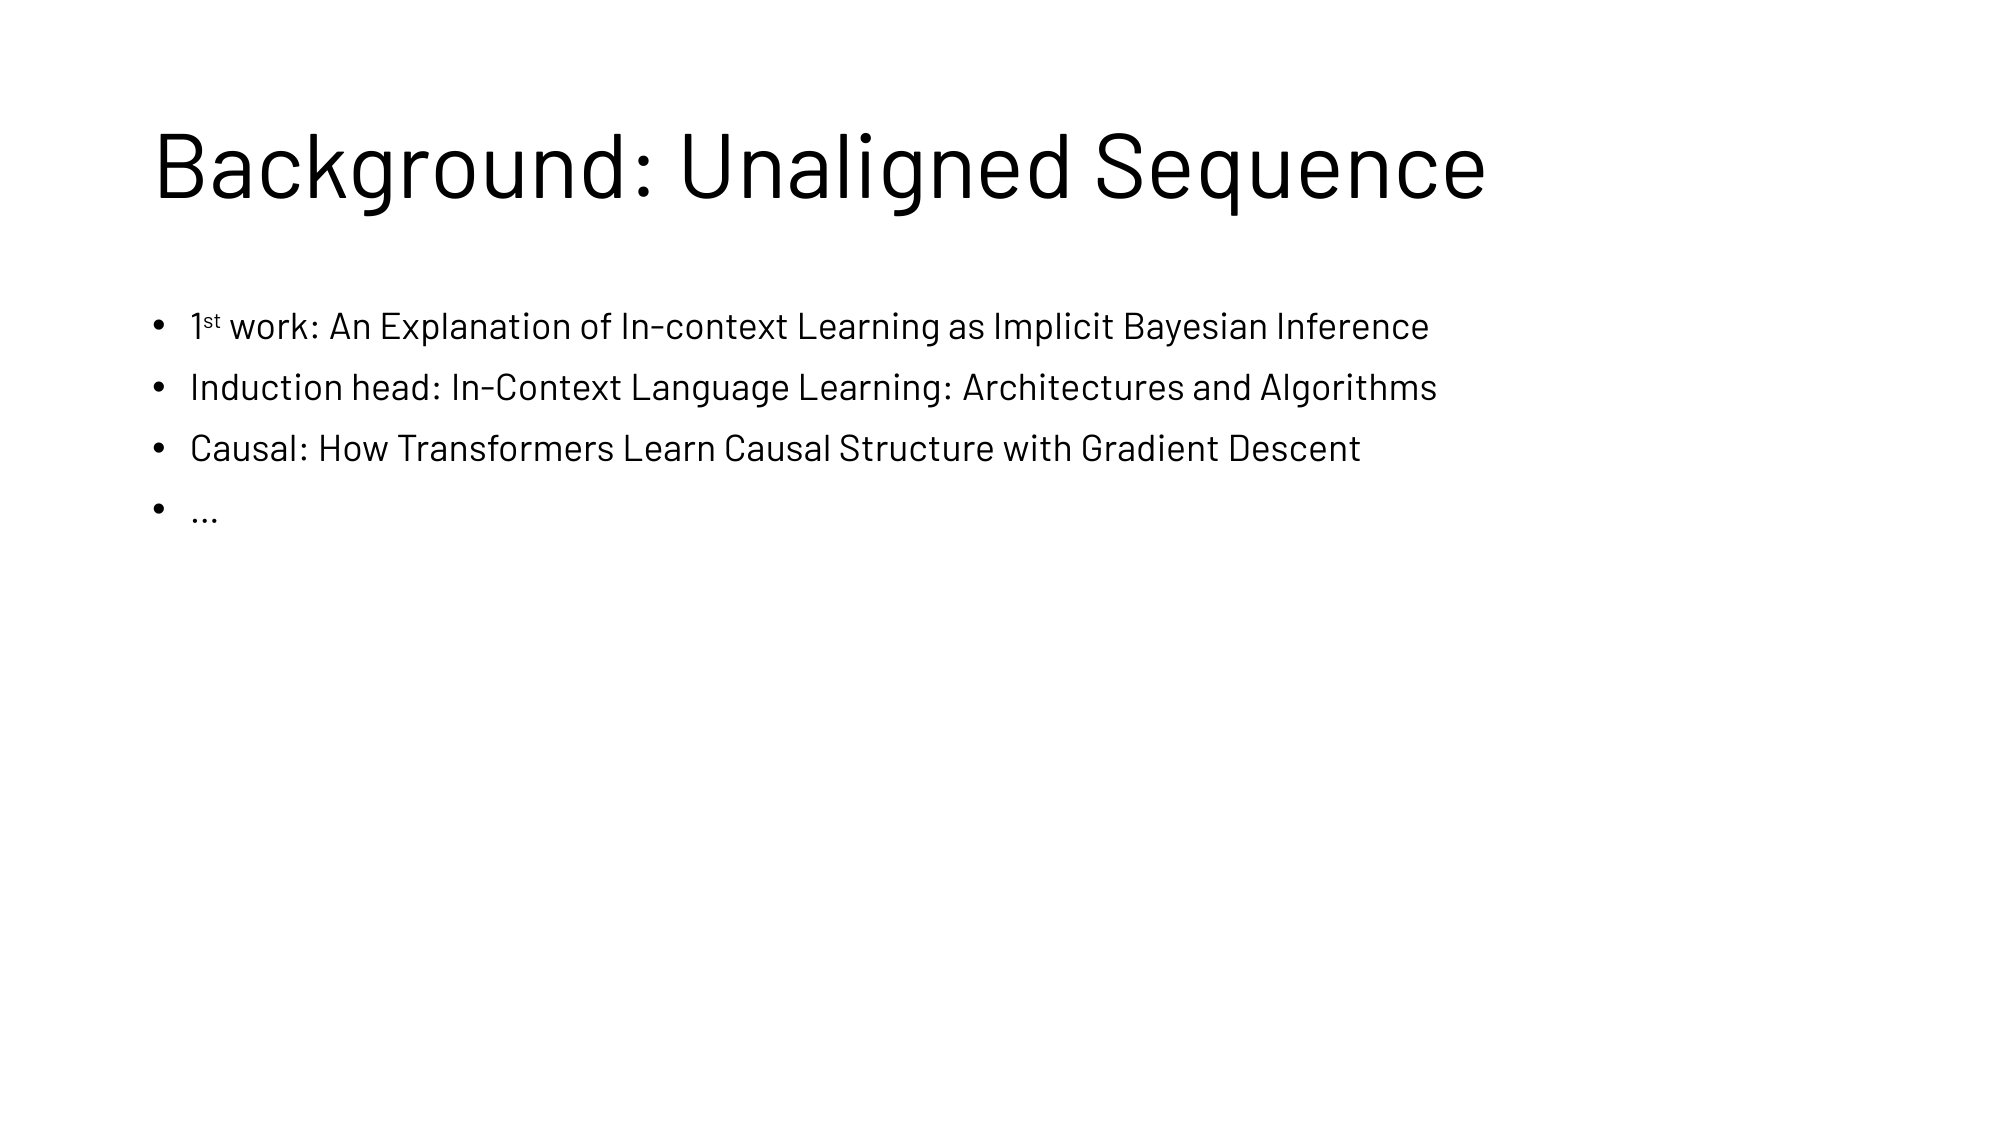

# Background: Unaligned Sequence
1st work: An Explanation of In-context Learning as Implicit Bayesian Inference
Induction head: In-Context Language Learning: Architectures and Algorithms
Causal: How Transformers Learn Causal Structure with Gradient Descent
…